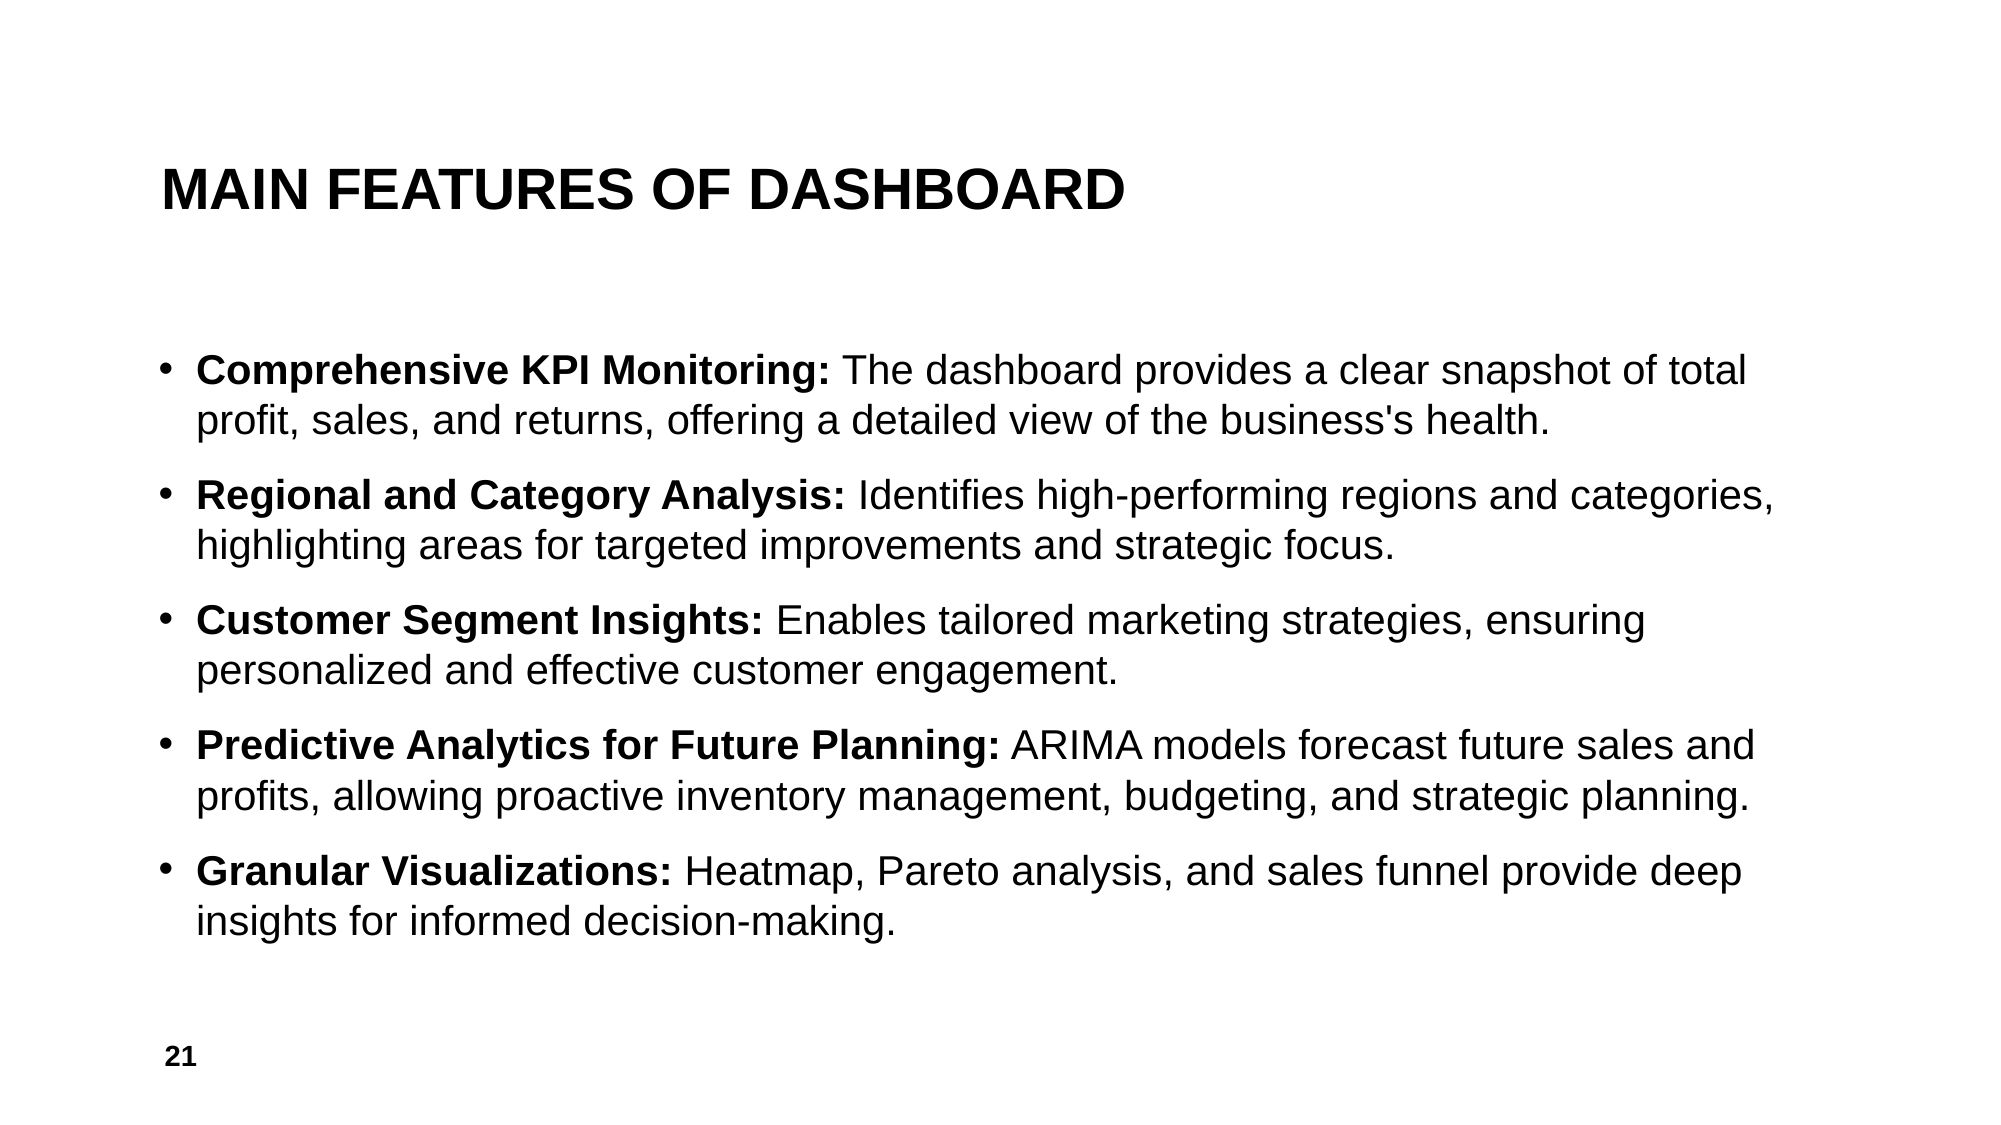

# Main features of dashboard
Comprehensive KPI Monitoring: The dashboard provides a clear snapshot of total profit, sales, and returns, offering a detailed view of the business's health.
Regional and Category Analysis: Identifies high-performing regions and categories, highlighting areas for targeted improvements and strategic focus.
Customer Segment Insights: Enables tailored marketing strategies, ensuring personalized and effective customer engagement.
Predictive Analytics for Future Planning: ARIMA models forecast future sales and profits, allowing proactive inventory management, budgeting, and strategic planning.
Granular Visualizations: Heatmap, Pareto analysis, and sales funnel provide deep insights for informed decision-making.

21